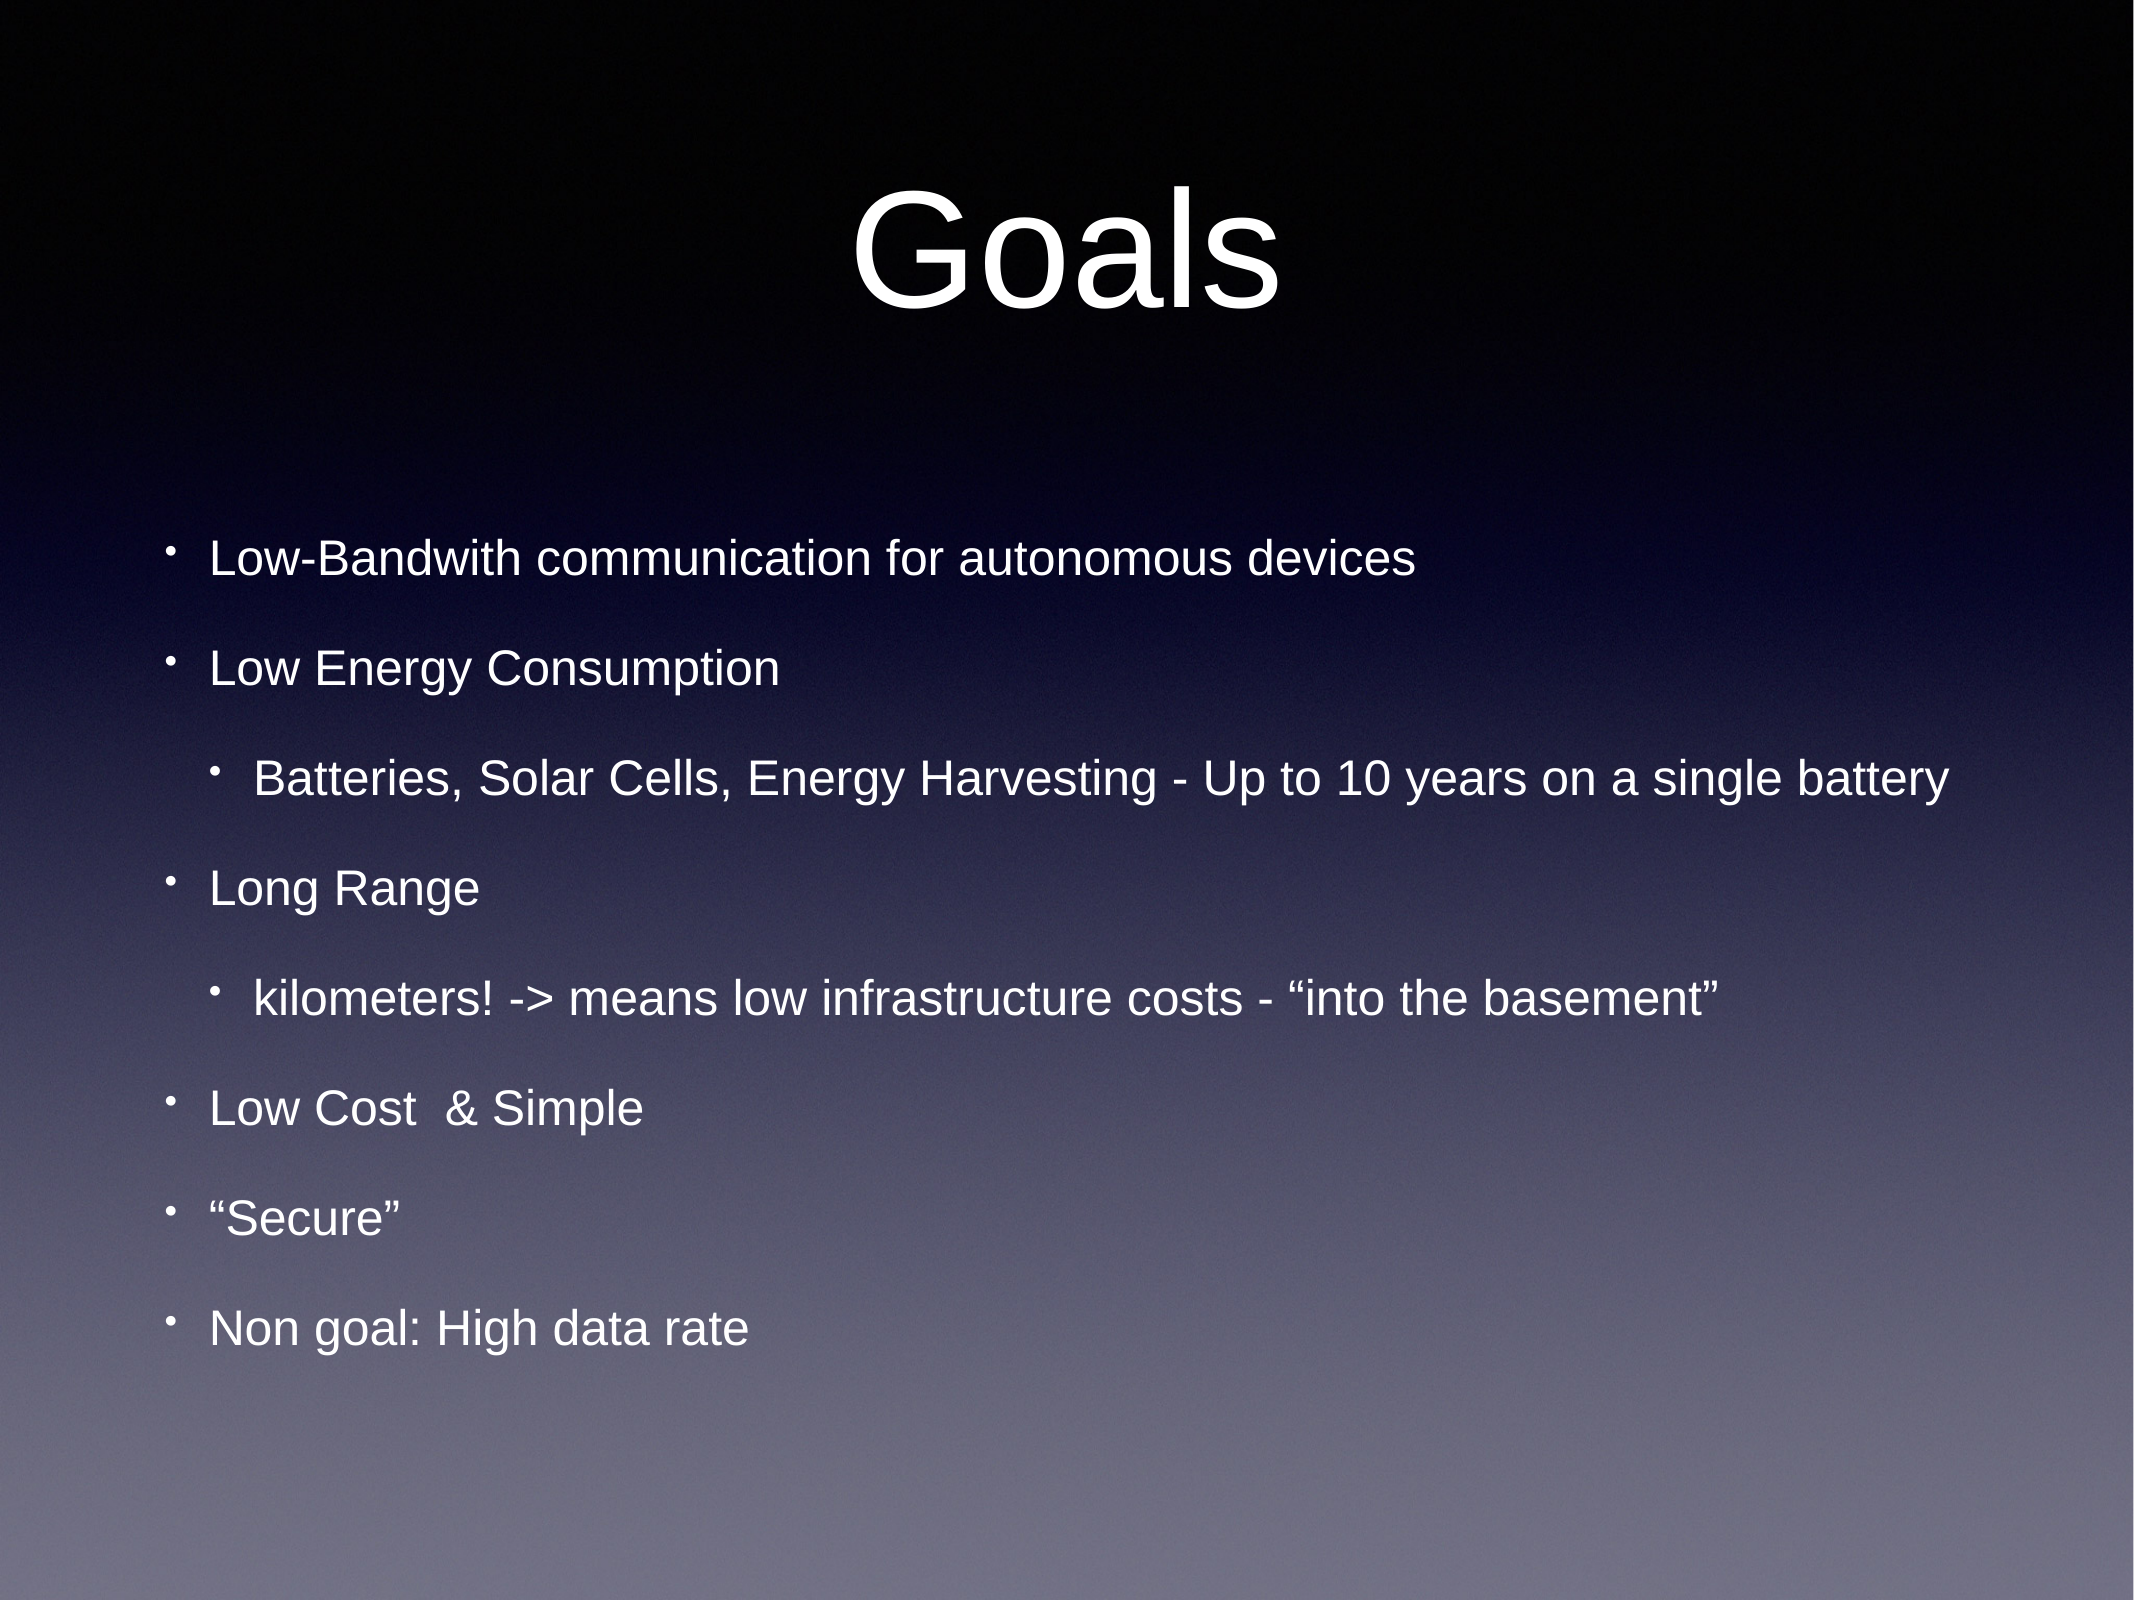

# Goals
Low-Bandwith communication for autonomous devices
Low Energy Consumption
Batteries, Solar Cells, Energy Harvesting - Up to 10 years on a single battery
Long Range
kilometers! -> means low infrastructure costs - “into the basement”
Low Cost  & Simple
“Secure”
Non goal: High data rate